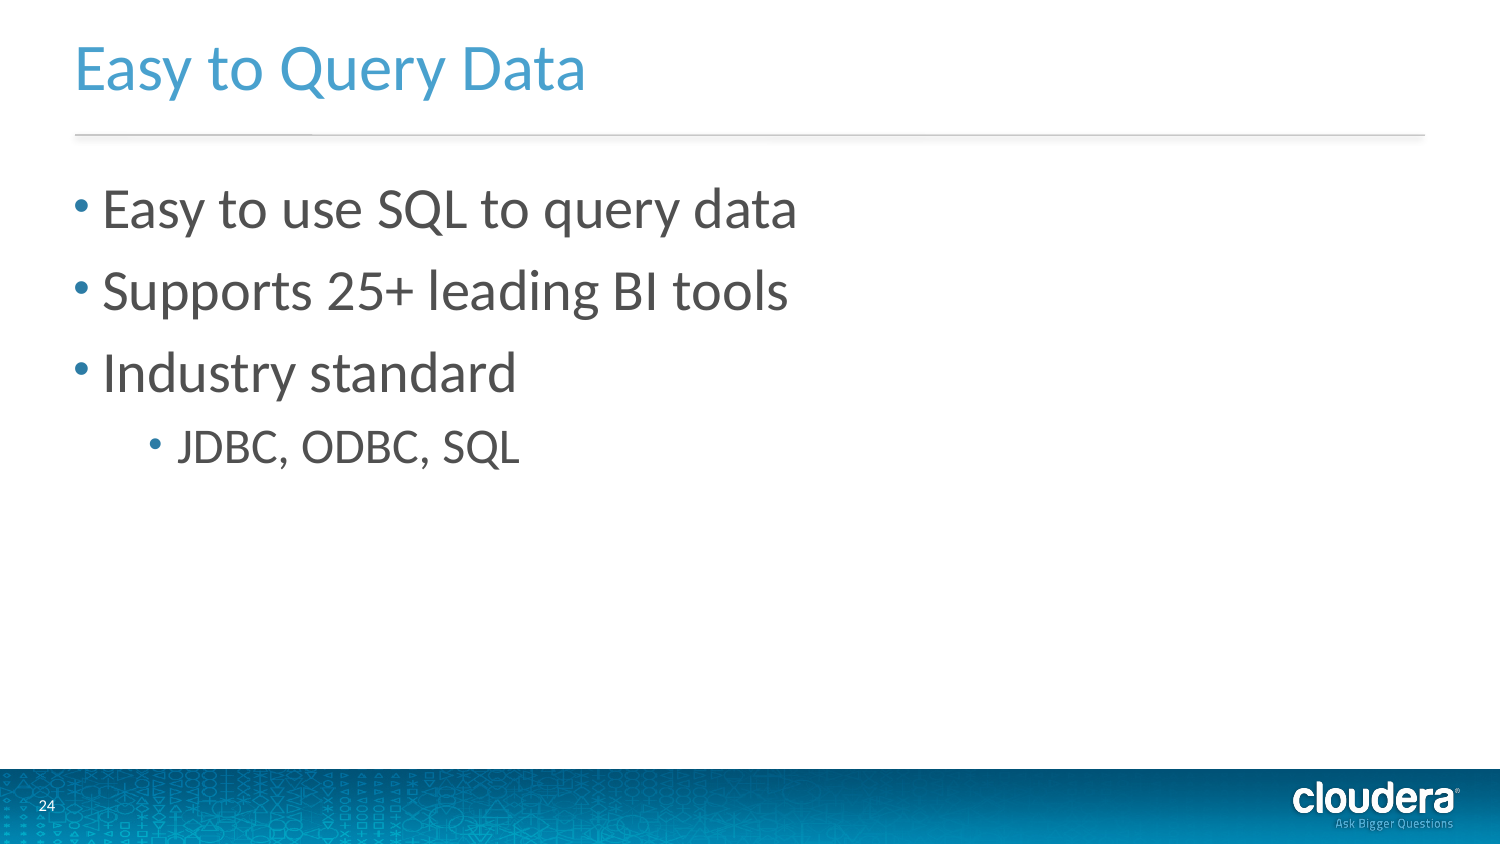

# Easy to Query Data
Easy to use SQL to query data
Supports 25+ leading BI tools
Industry standard
JDBC, ODBC, SQL